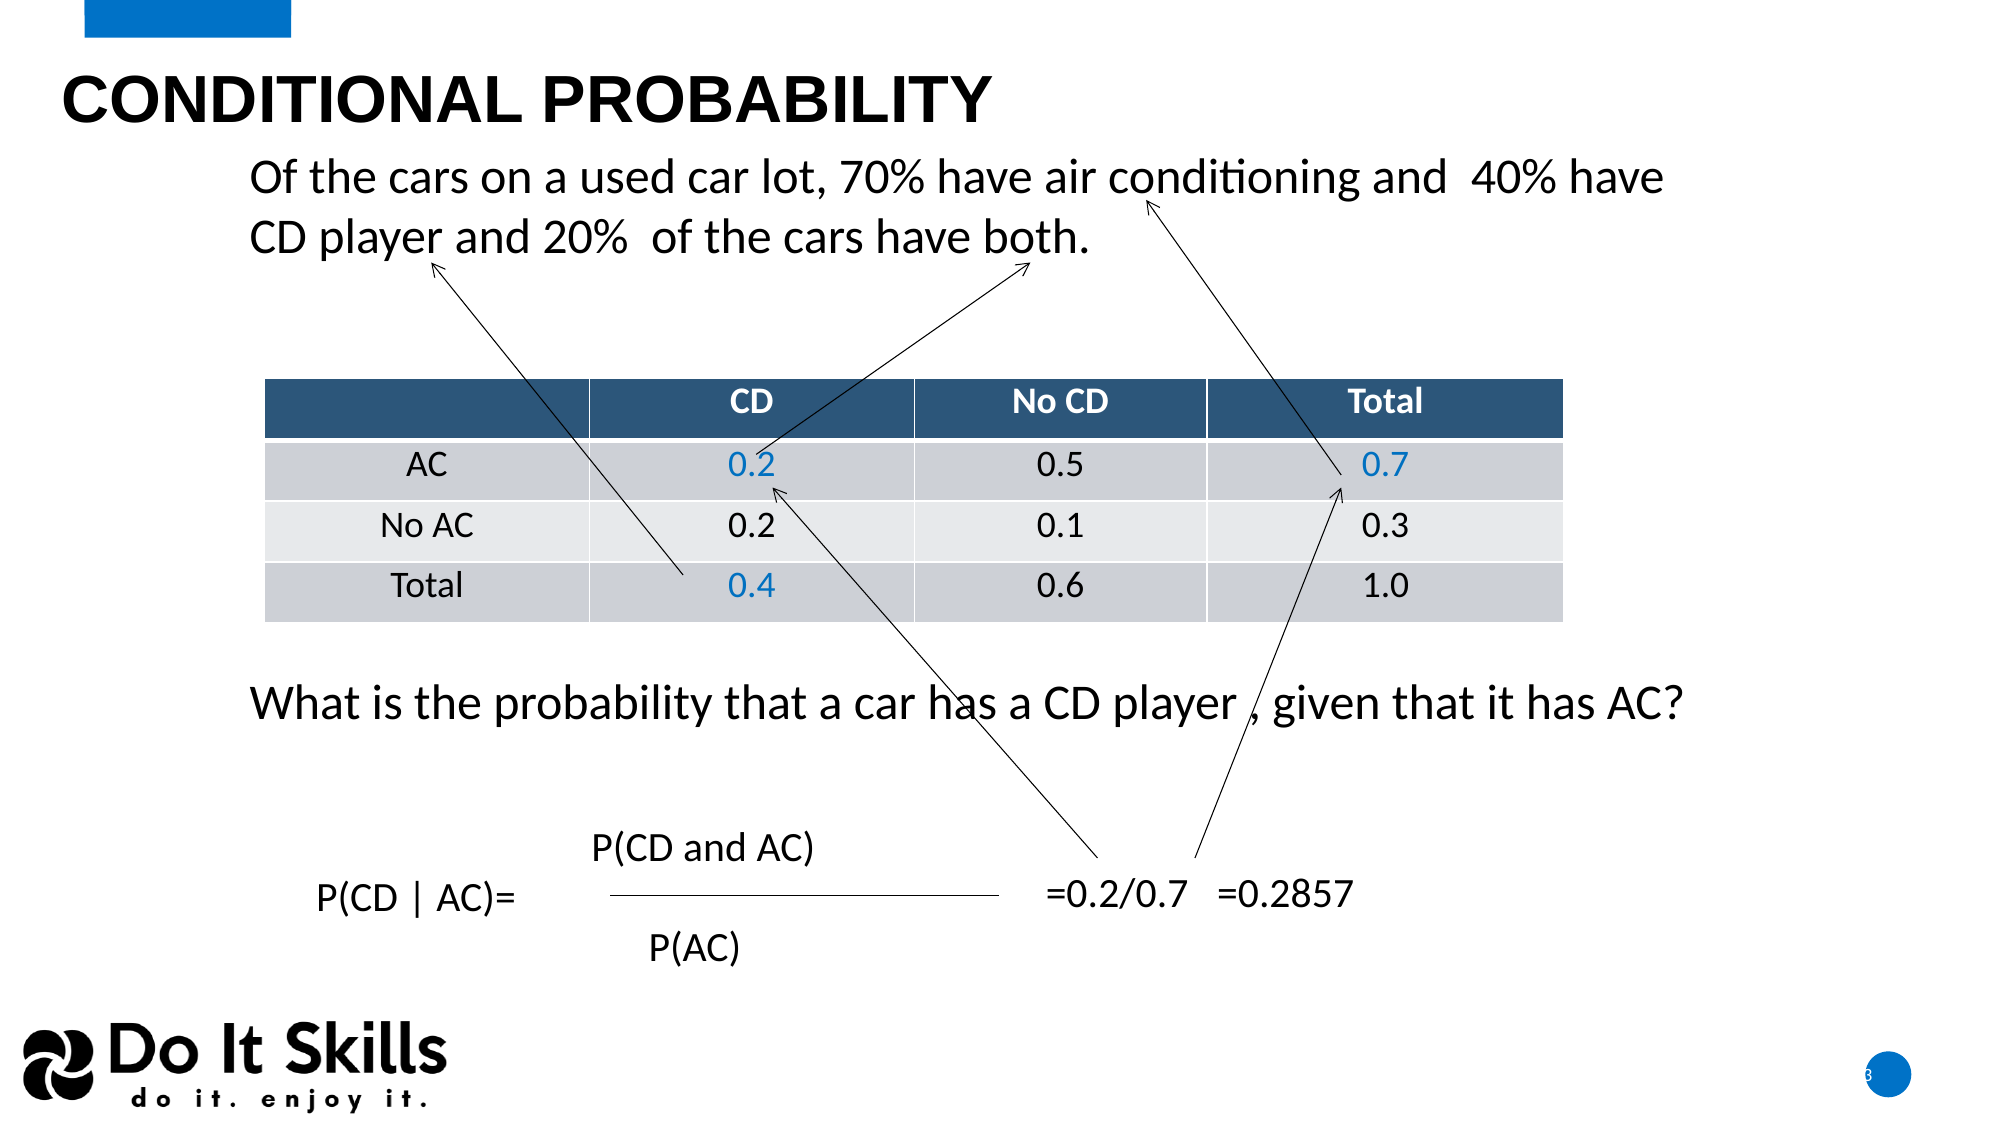

# CONDITIONAL PROBABILITY
Of the cars on a used car lot, 70% have air conditioning and  40% have CD player and 20%  of the cars have both.
|  | CD | No CD | Total |
| --- | --- | --- | --- |
| AC | 0.2 | 0.5 | 0.7 |
| No AC | 0.2 | 0.1 | 0.3 |
| Total | 0.4 | 0.6 | 1.0 |
What is the probability that a car has a CD player , given that it has AC?
                             P(CD and AC)
P(CD | AC)=
                                   P(AC)
=0.2/0.7   =0.2857
33